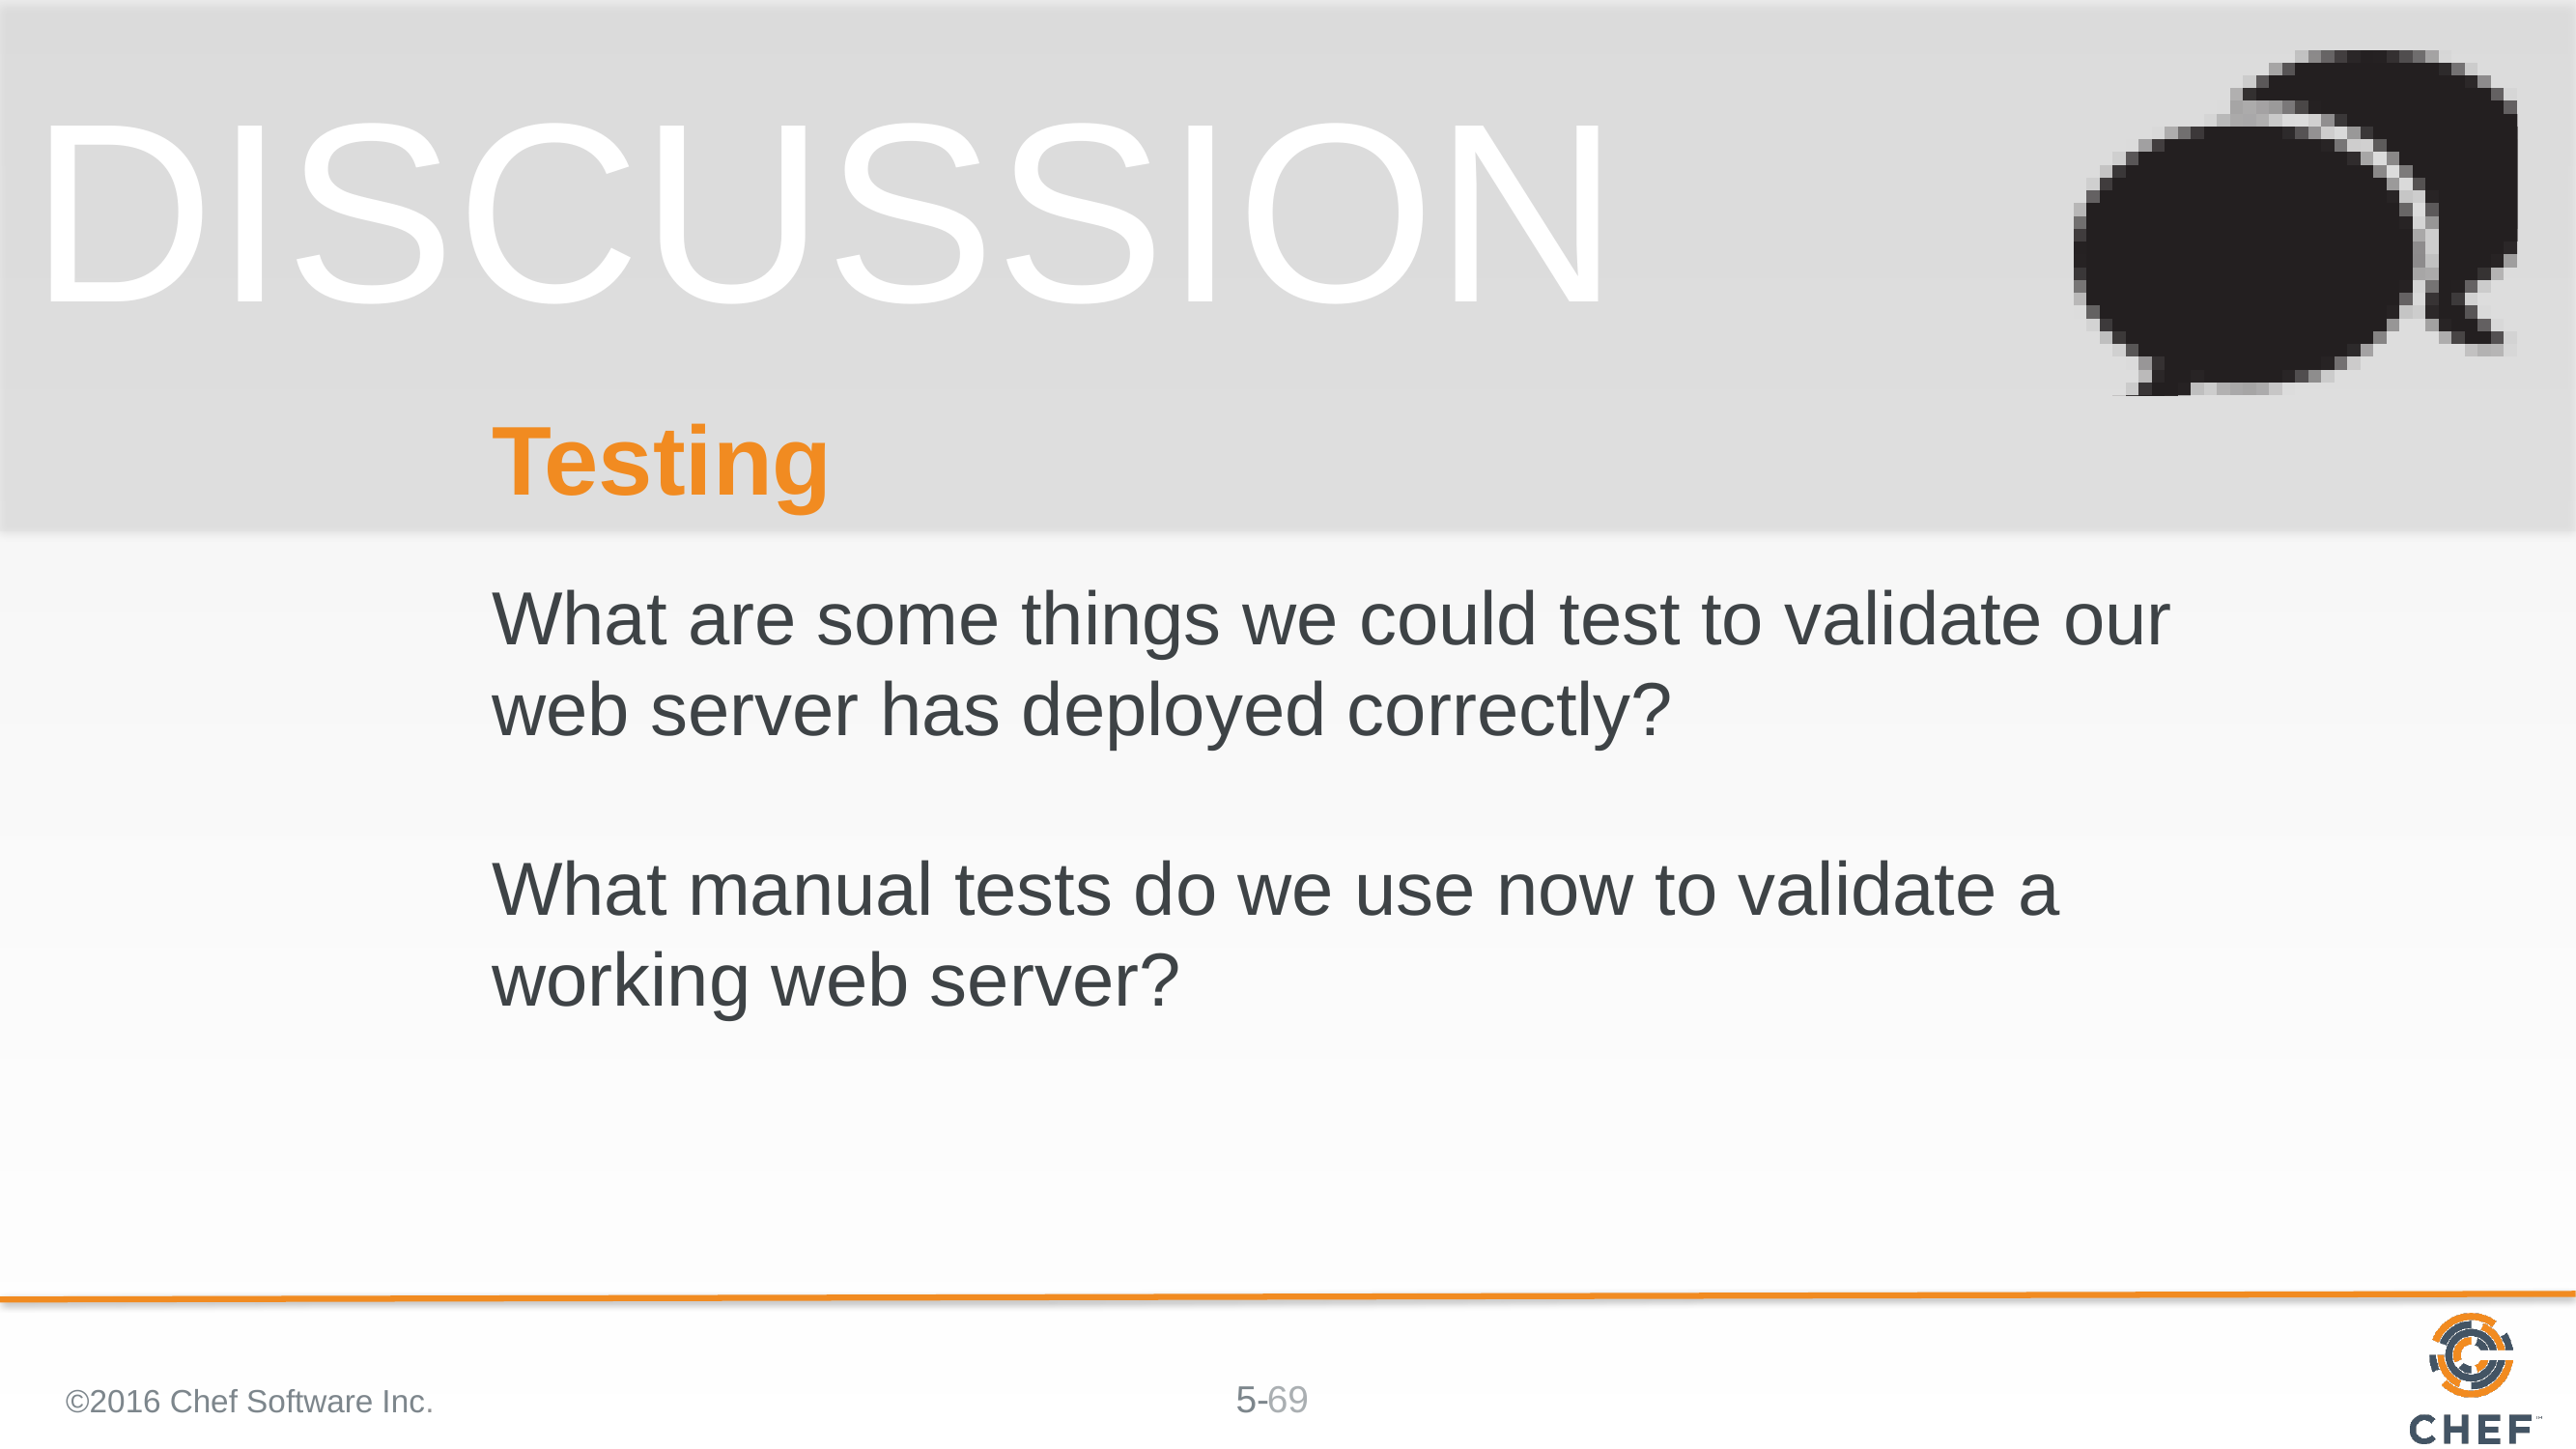

# Testing
What are some things we could test to validate our web server has deployed correctly?

What manual tests do we use now to validate a working web server?

©2016 Chef Software Inc.
69